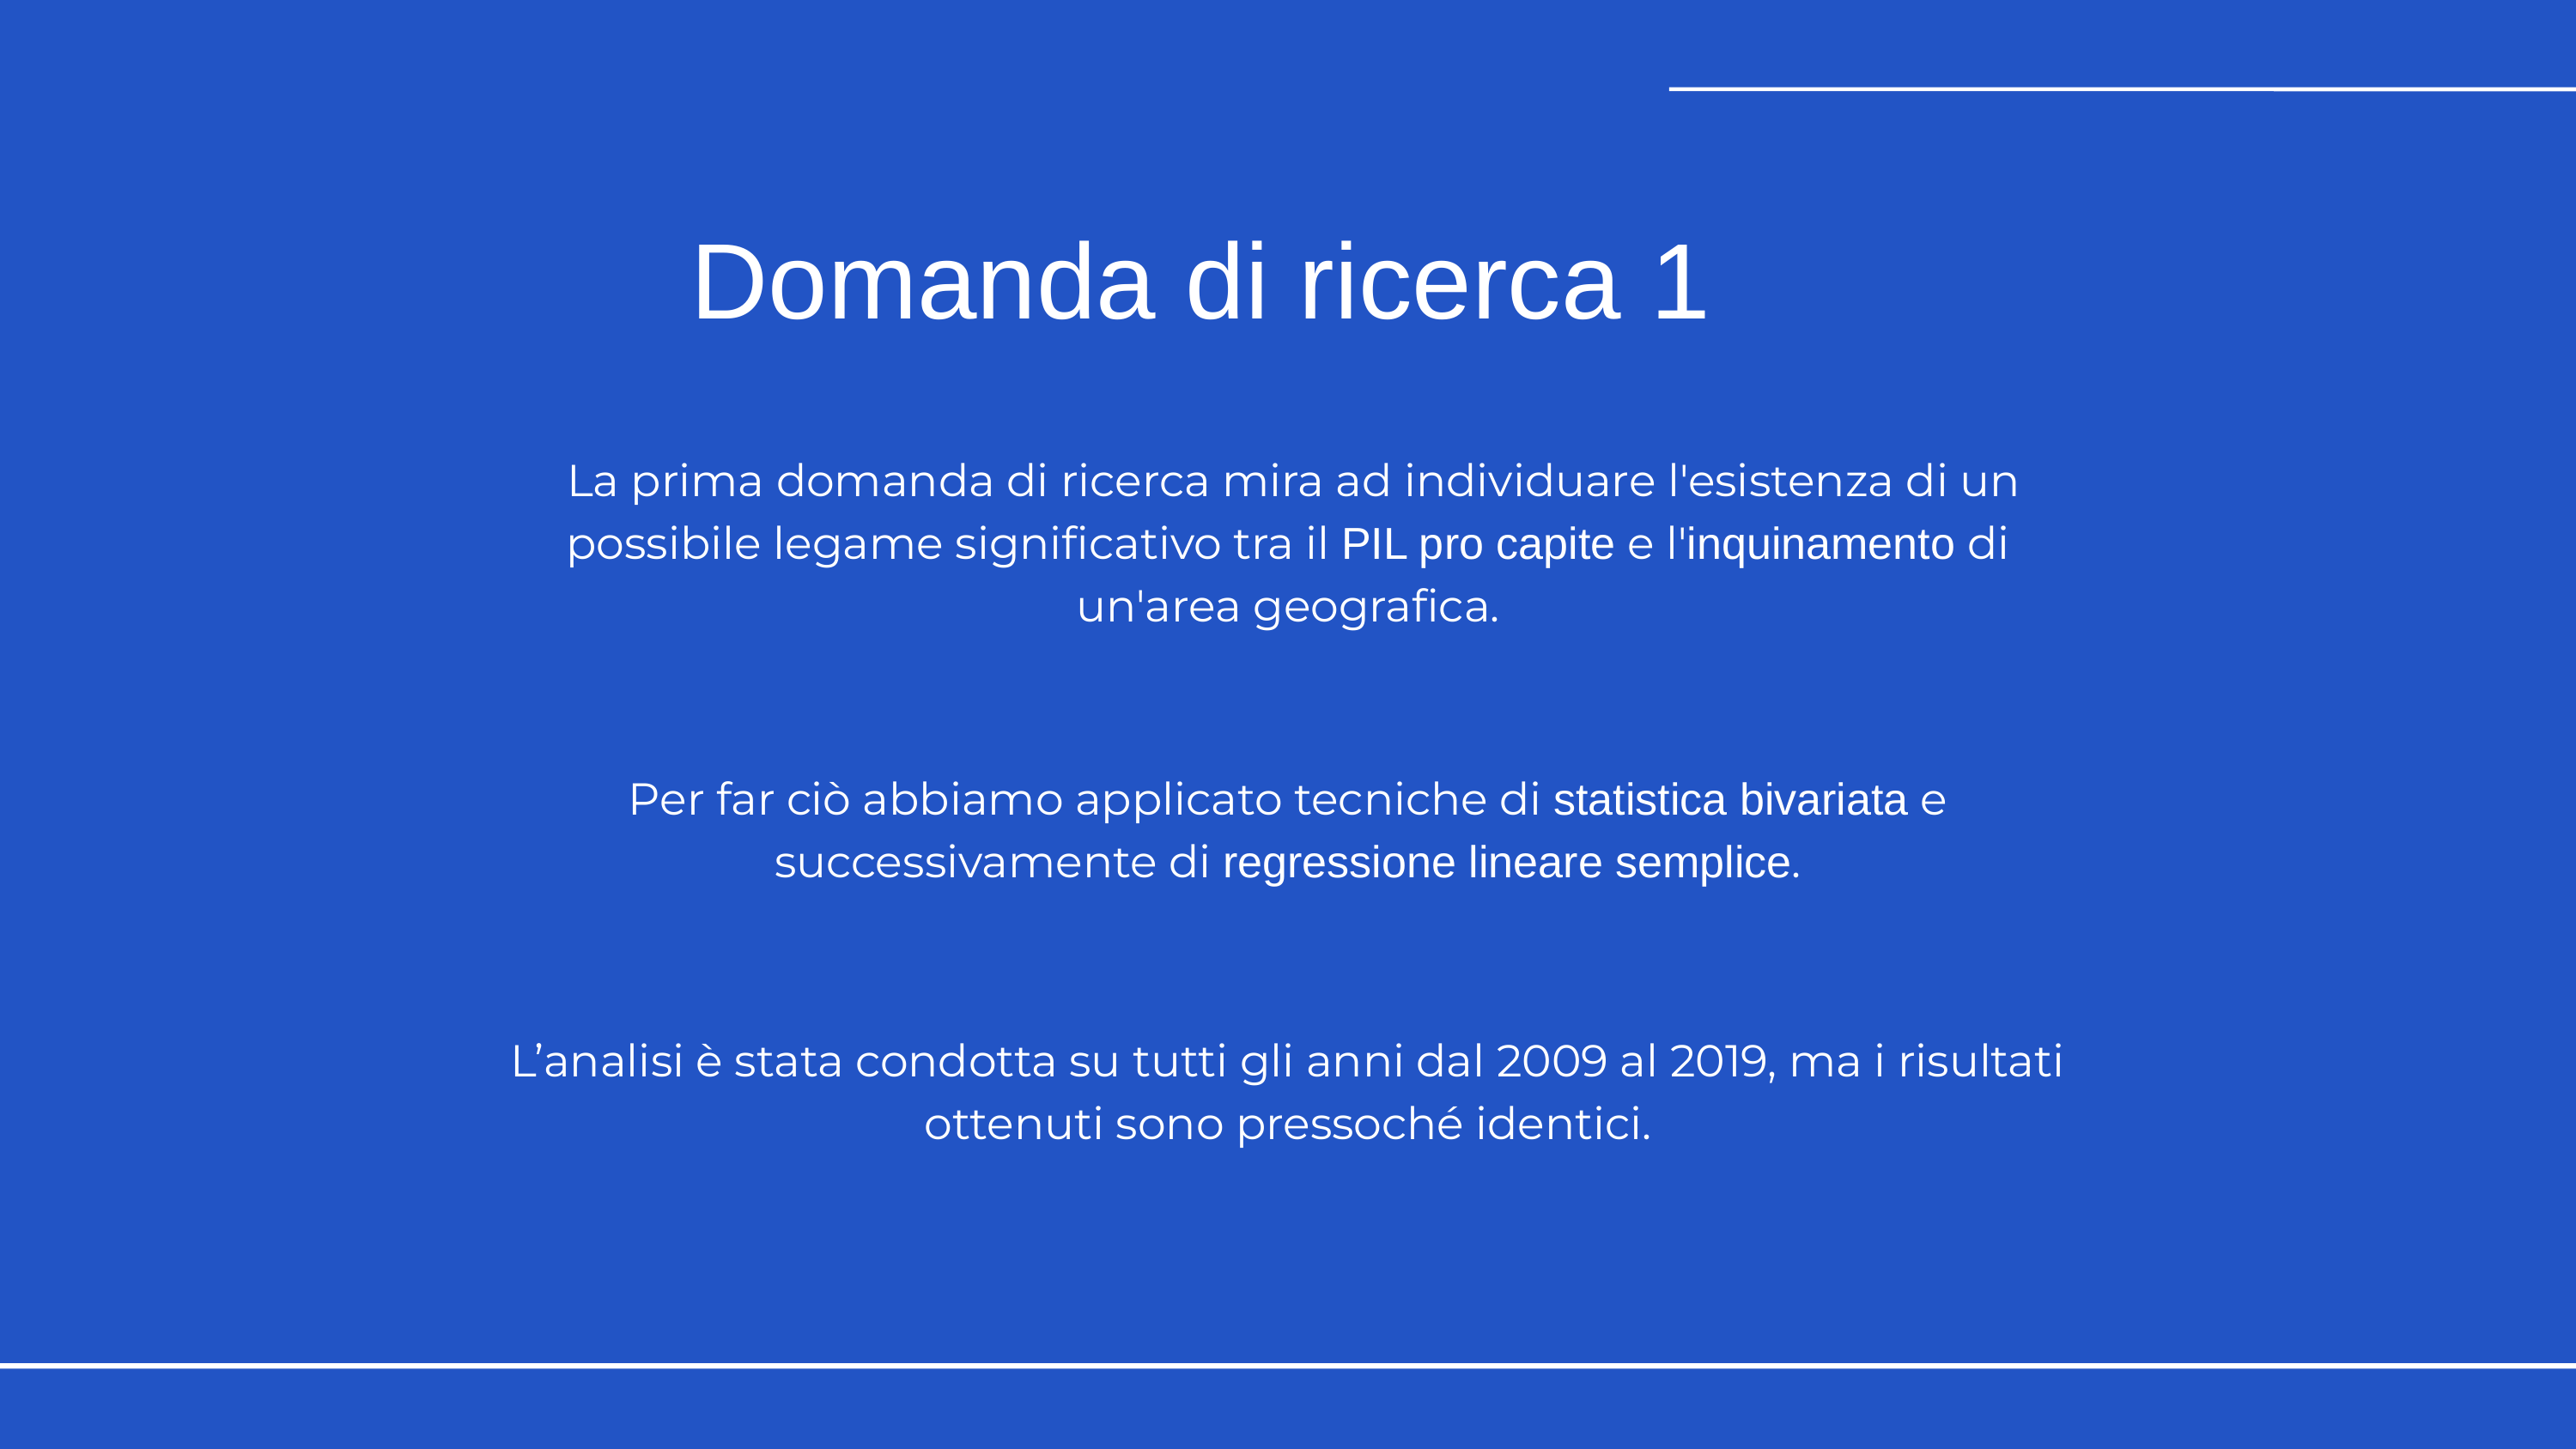

Domanda di ricerca 1
 La prima domanda di ricerca mira ad individuare l'esistenza di un possibile legame significativo tra il PIL pro capite e l'inquinamento di un'area geografica.
Per far ciò abbiamo applicato tecniche di statistica bivariata e successivamente di regressione lineare semplice.
L’analisi è stata condotta su tutti gli anni dal 2009 al 2019, ma i risultati ottenuti sono pressoché identici.